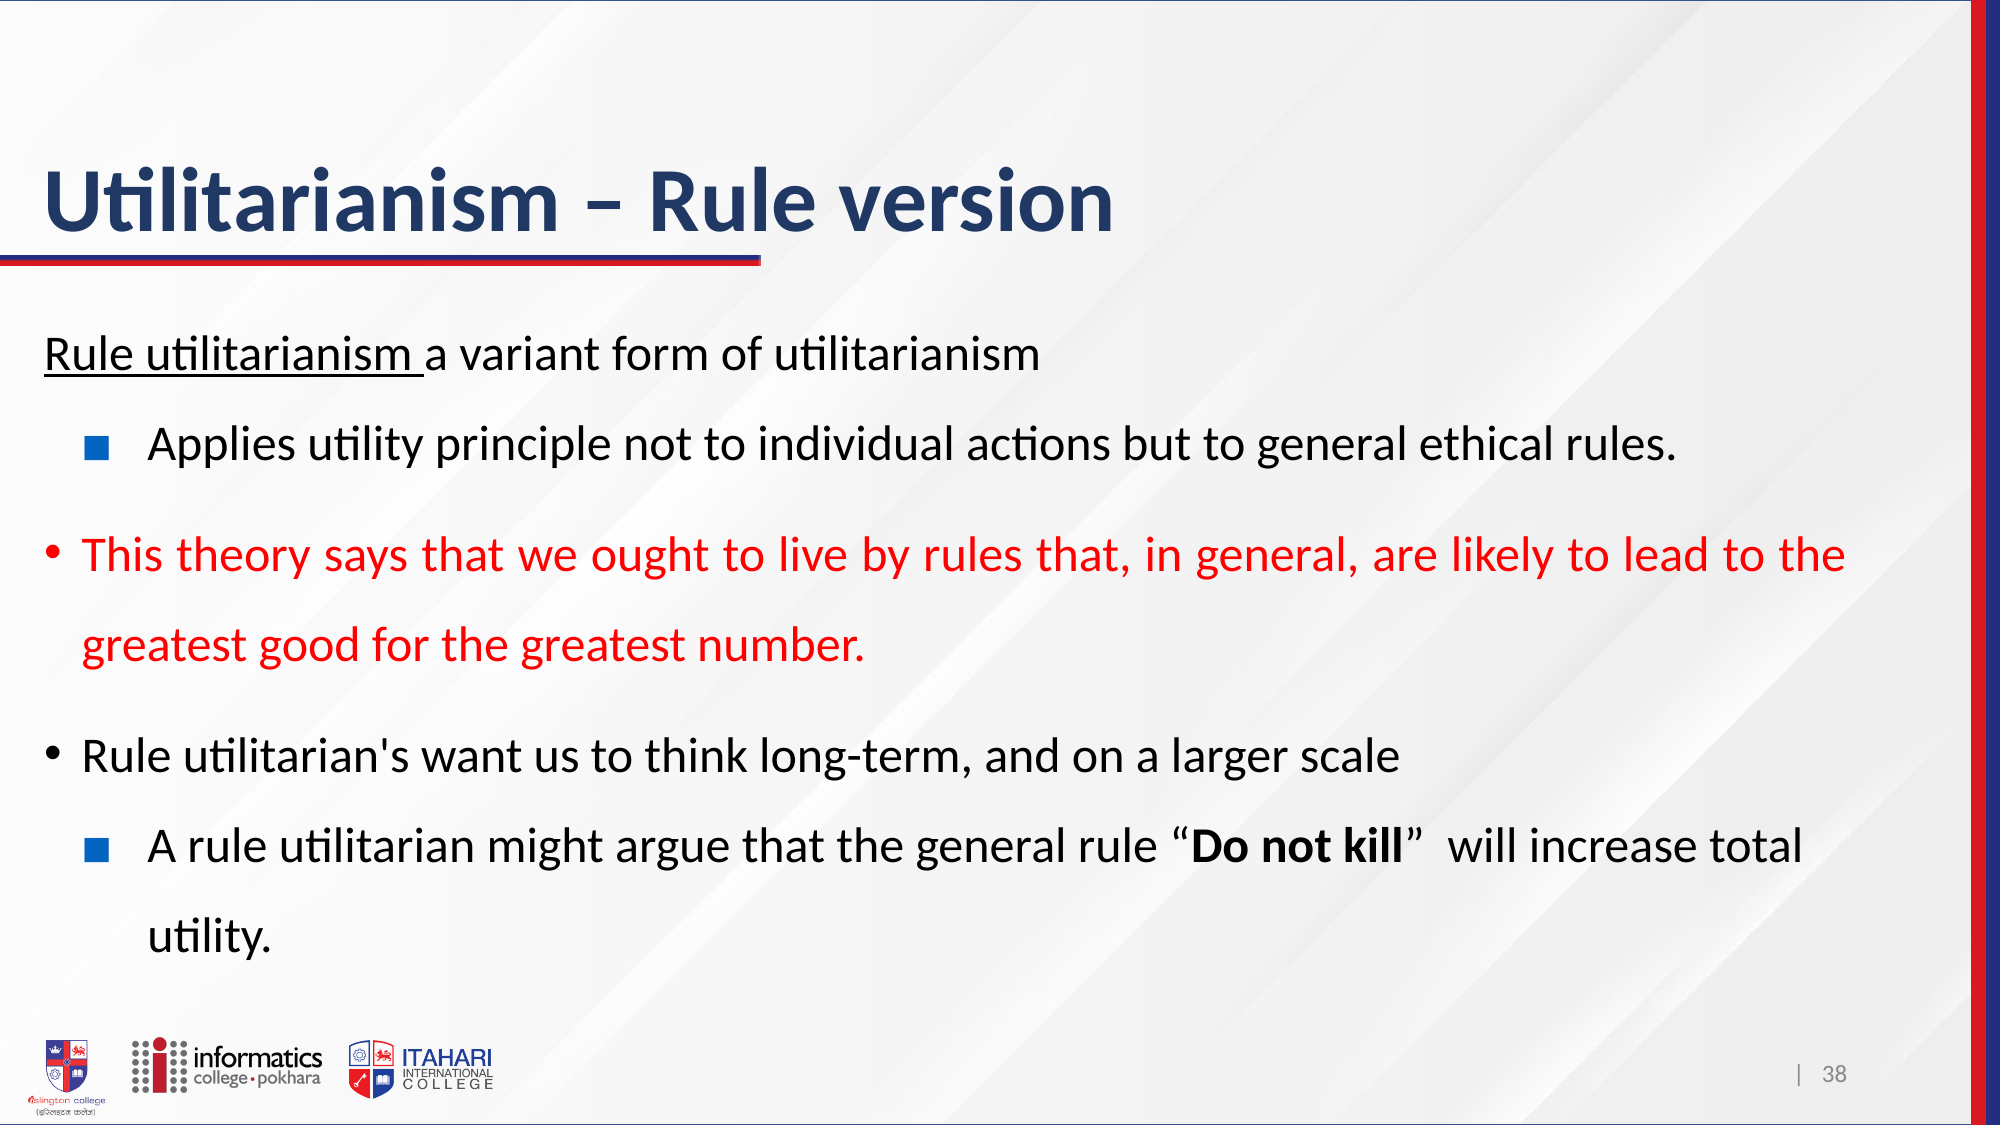

# Utilitarianism – Rule version
Rule utilitarianism a variant form of utilitarianism
Applies utility principle not to individual actions but to general ethical rules.
This theory says that we ought to live by rules that, in general, are likely to lead to the greatest good for the greatest number.
Rule utilitarian's want us to think long-term, and on a larger scale
A rule utilitarian might argue that the general rule “Do not kill”  will increase total utility.
|   38